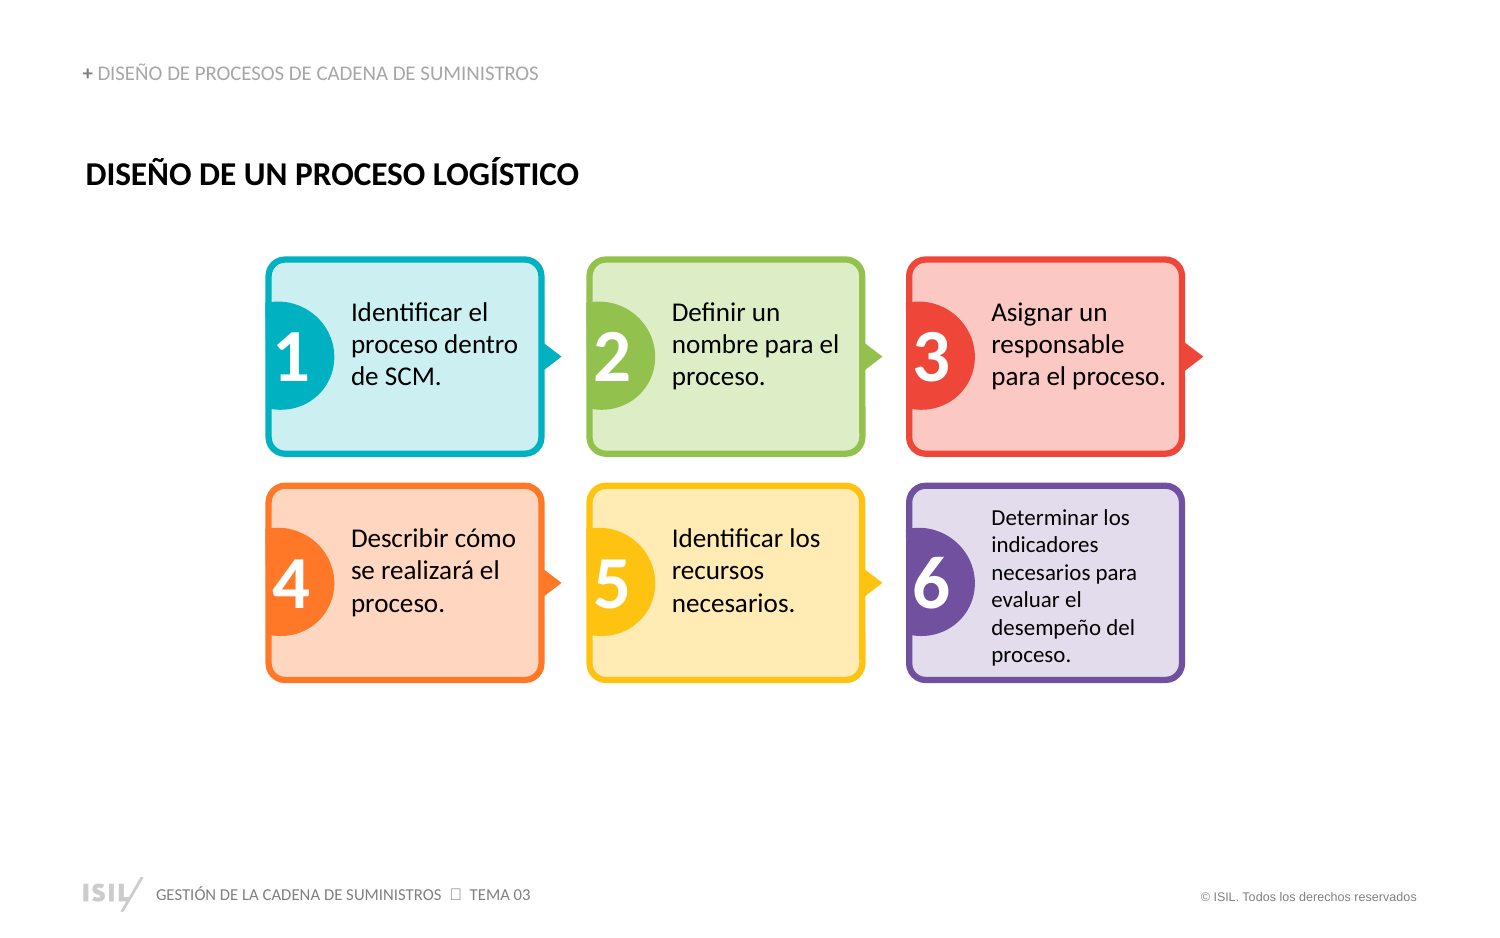

+ DISEÑO DE PROCESOS DE CADENA DE SUMINISTROS
DISEÑO DE UN PROCESO LOGÍSTICO
Identificar el proceso dentro de SCM.
Definir un nombre para el proceso.
Asignar un responsable para el proceso.
1
2
3

Describir cómo se realizará el proceso.
Identificar los recursos necesarios.
Determinar los indicadores necesarios para evaluar el desempeño del proceso.
4
5
6